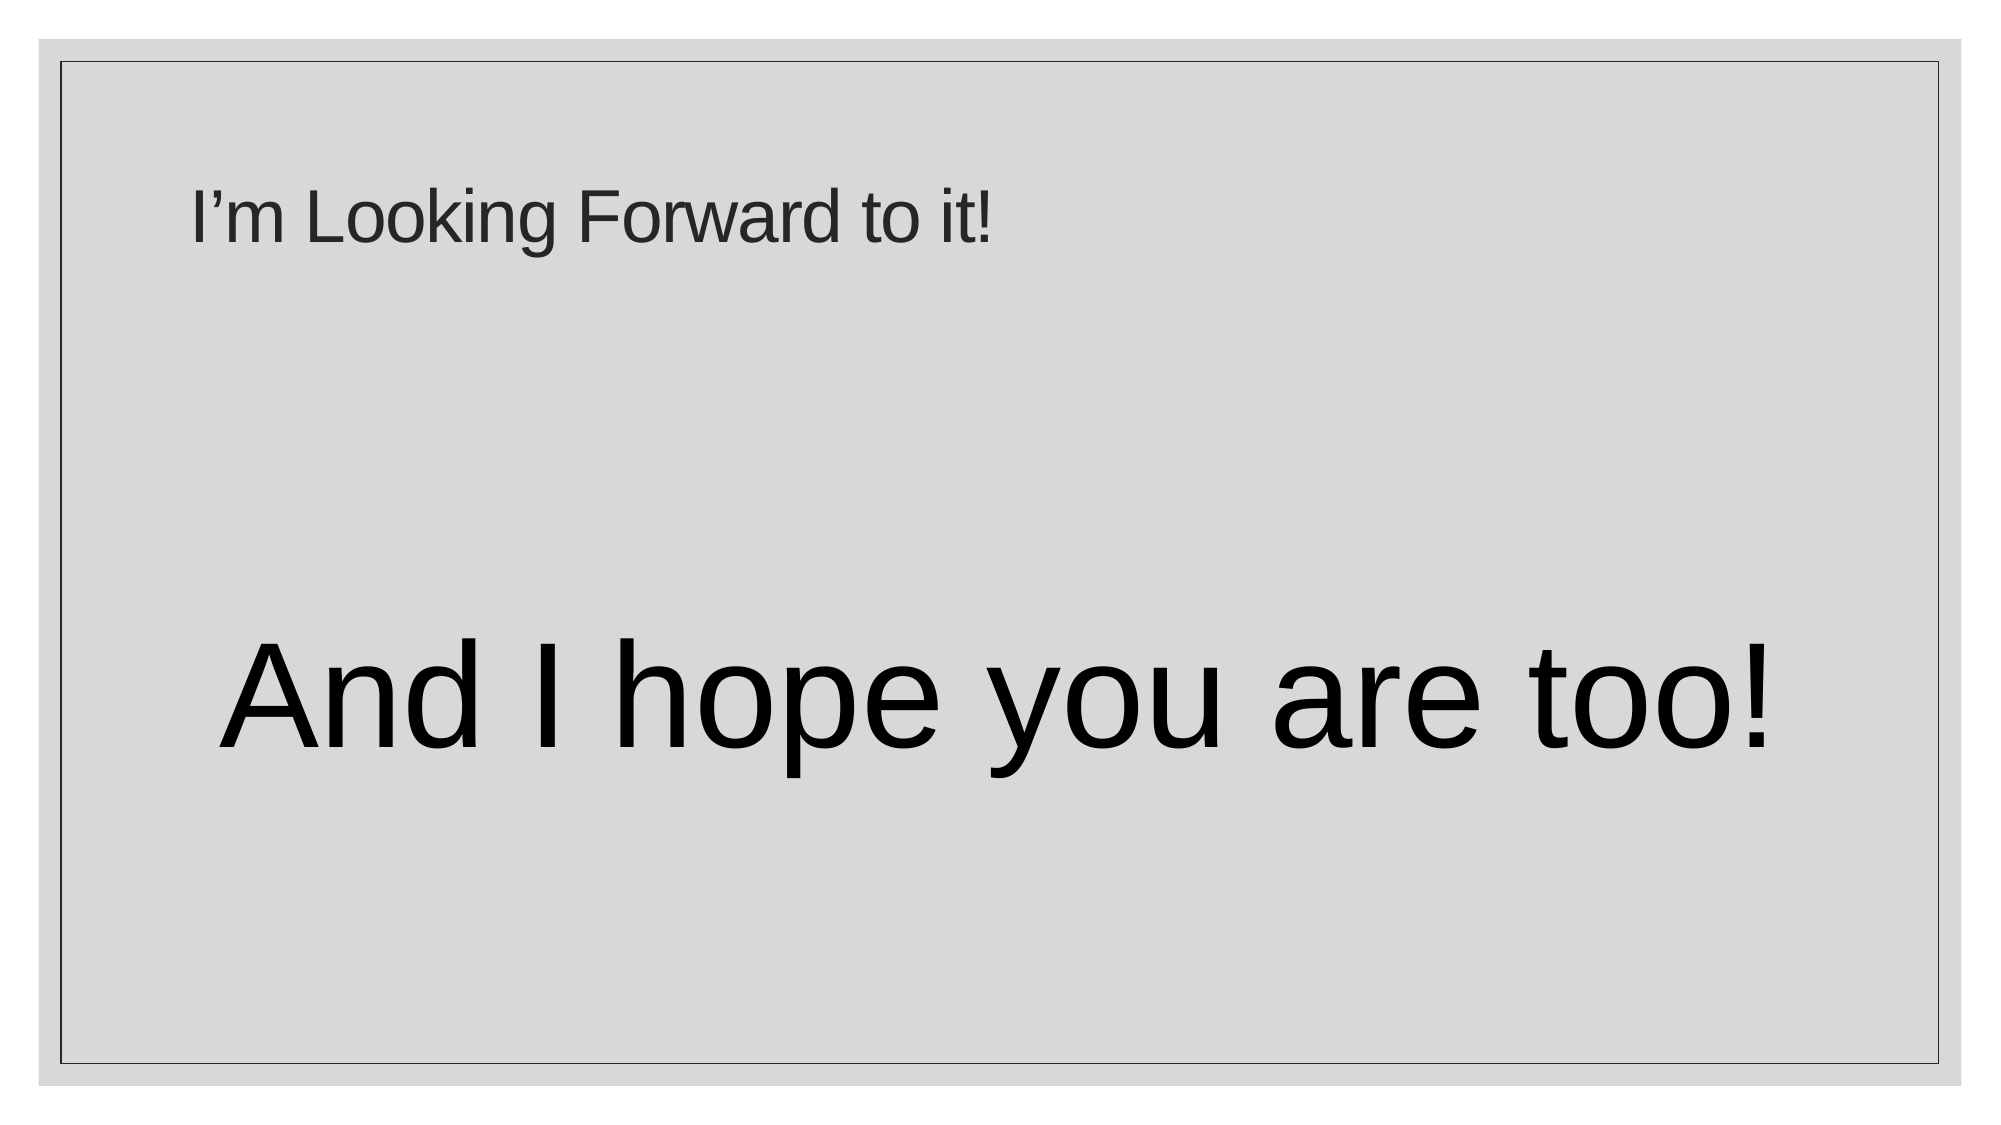

# I’m Looking Forward to it!

And I hope you are too!